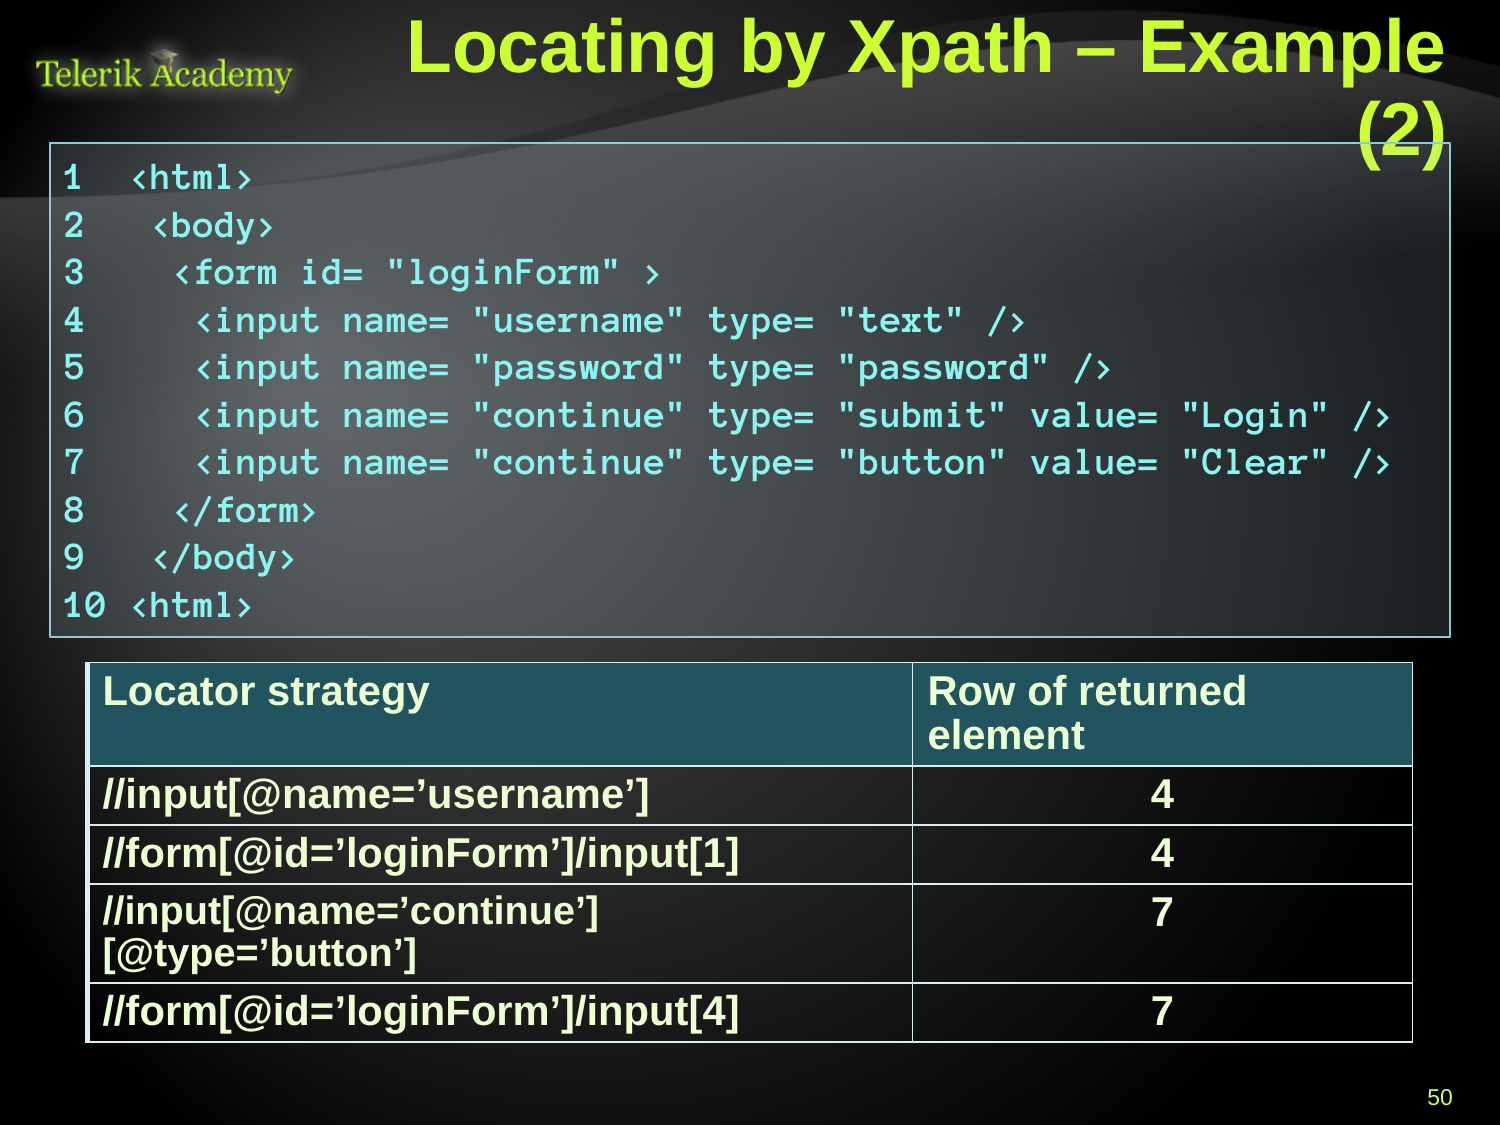

# Locating by Xpath – Example (2)
1  <html>
2   <body>
3    <form id= "loginForm" >
4     <input name= "username" type= "text" />
5     <input name= "password" type= "password" />
6     <input name= "continue" type= "submit" value= "Login" />
7     <input name= "continue" type= "button" value= "Clear" />
8    </form>
9   </body>
10 <html>
| Locator strategy | Row of returned element |
| --- | --- |
| //input[@name=’username’] | 4 |
| //form[@id=’loginForm’]/input[1] | 4 |
| //input[@name=’continue’][@type=’button’] | 7 |
| //form[@id=’loginForm’]/input[4] | 7 |
50